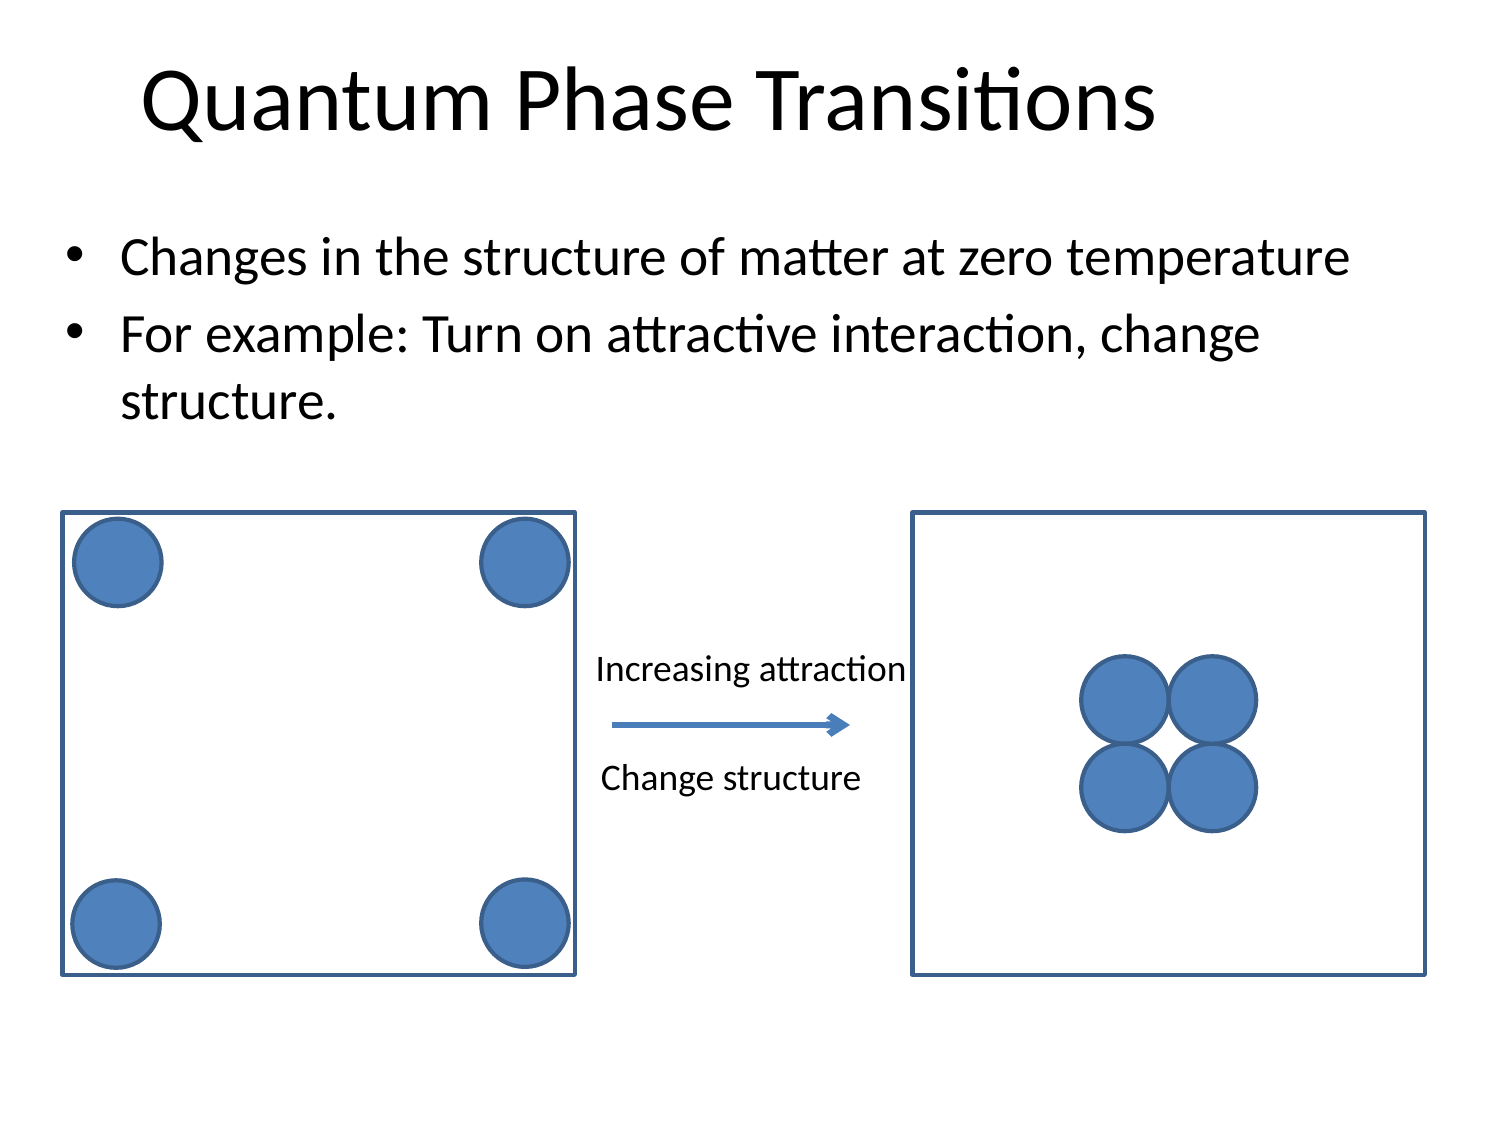

# Quantum Phase Transitions
Changes in the structure of matter at zero temperature
For example: Turn on attractive interaction, change structure.

Increasing attraction

Change structure